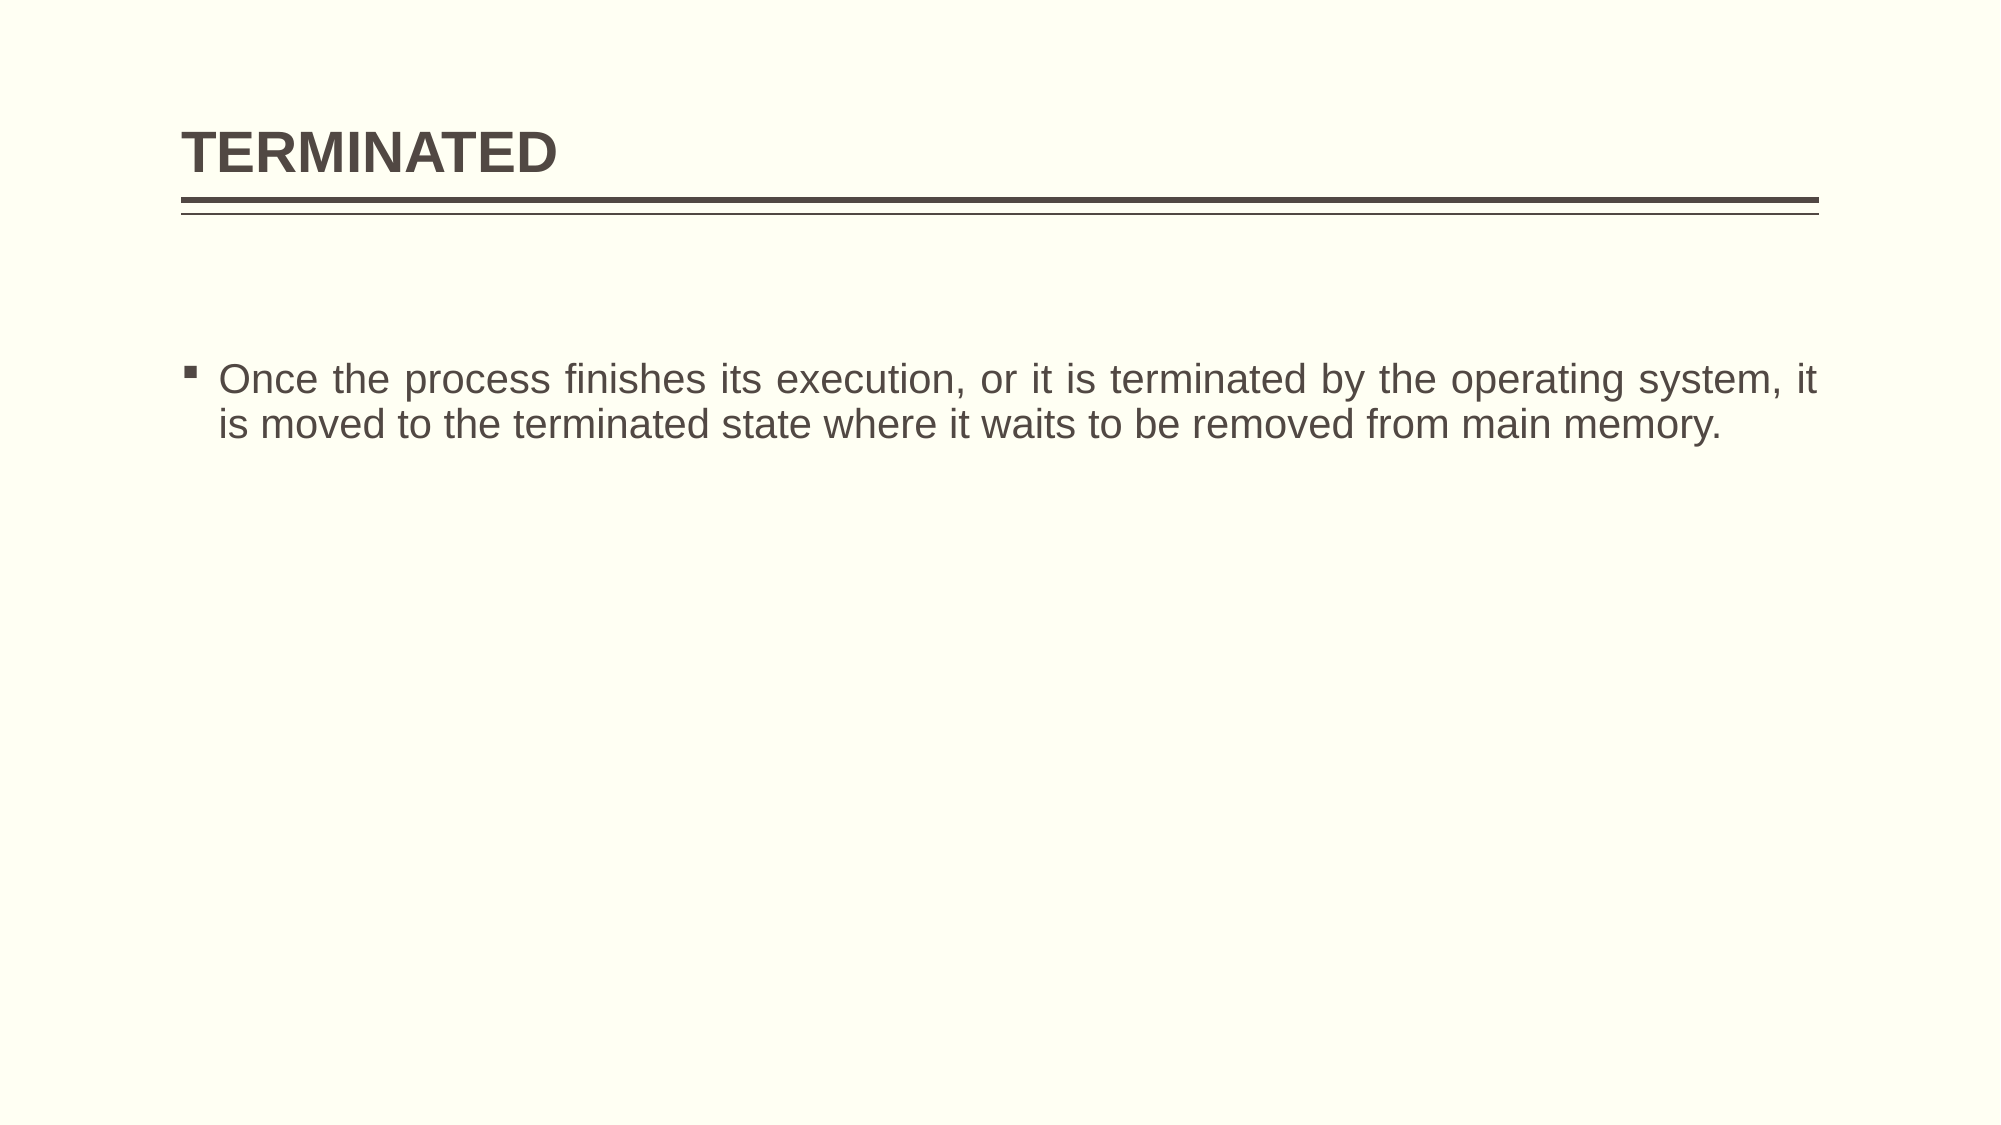

# TERMINATED

Once the process finishes its execution, or it is terminated by the operating system, it is moved to the terminated state where it waits to be removed from main memory.